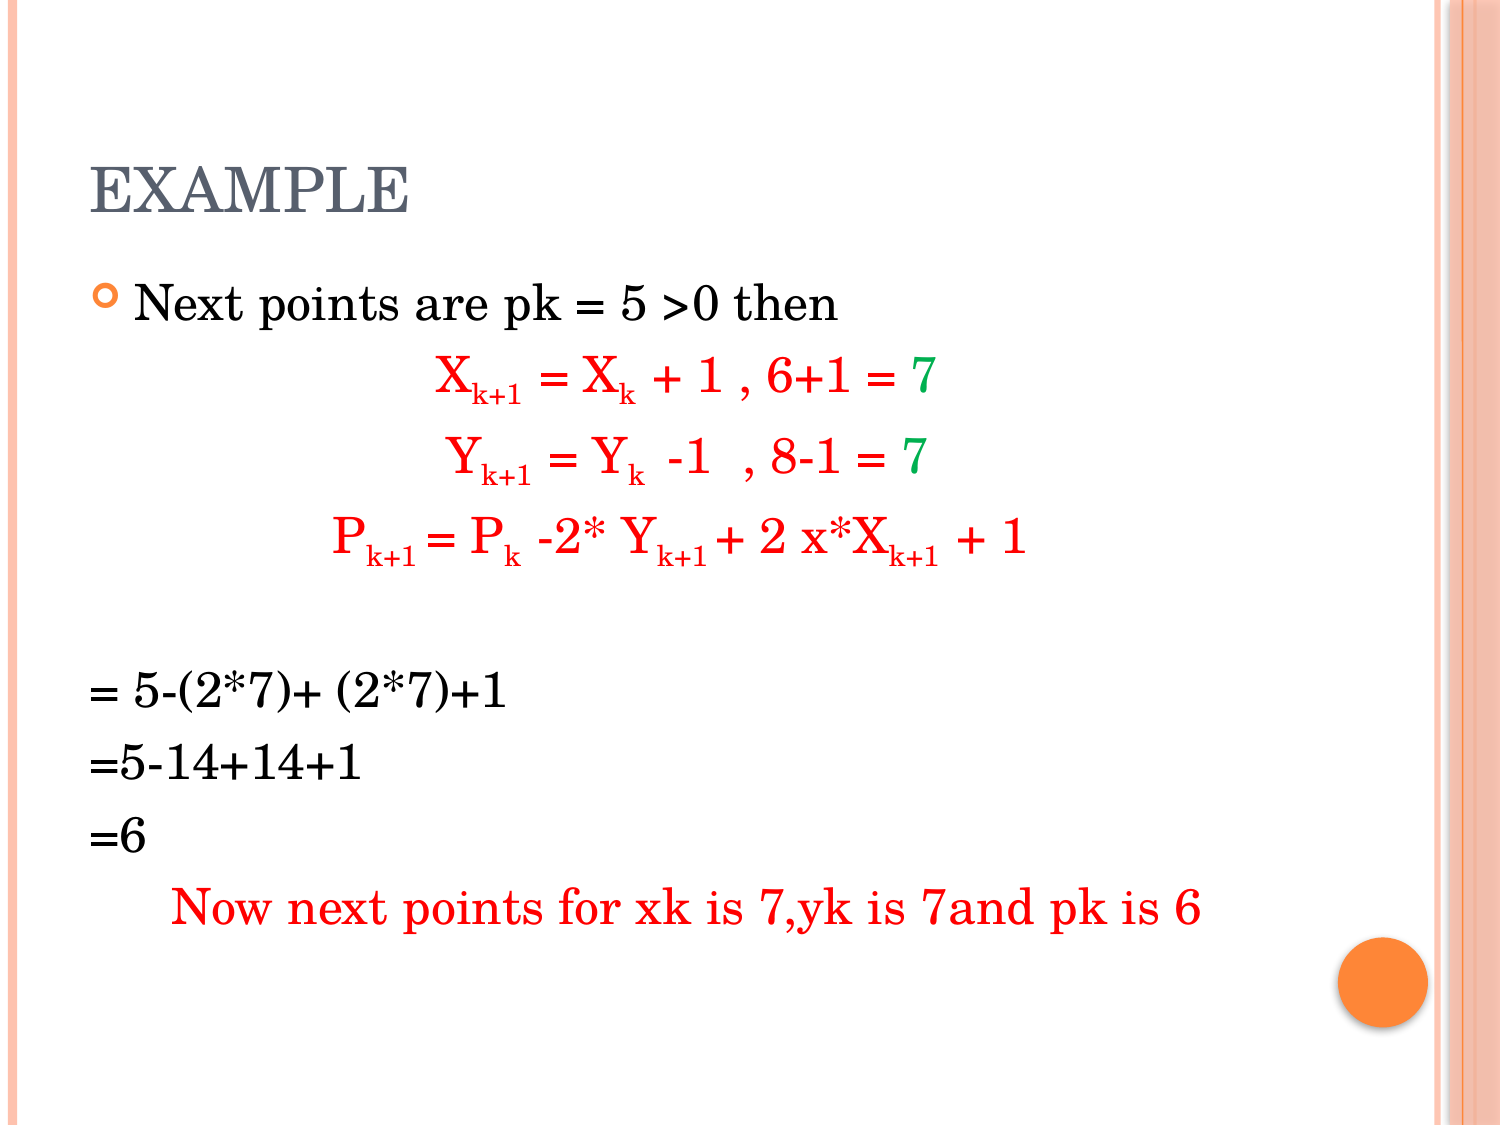

# example
Next points are pk = 5 >0 then
Xk+1 = Xk + 1 , 6+1 = 7
Yk+1 = Yk  -1  , 8-1 = 7
Pk+1 = Pk -2* Yk+1 + 2 x*Xk+1 + 1

= 5-(2*7)+ (2*7)+1
=5-14+14+1
=6
Now next points for xk is 7,yk is 7and pk is 6